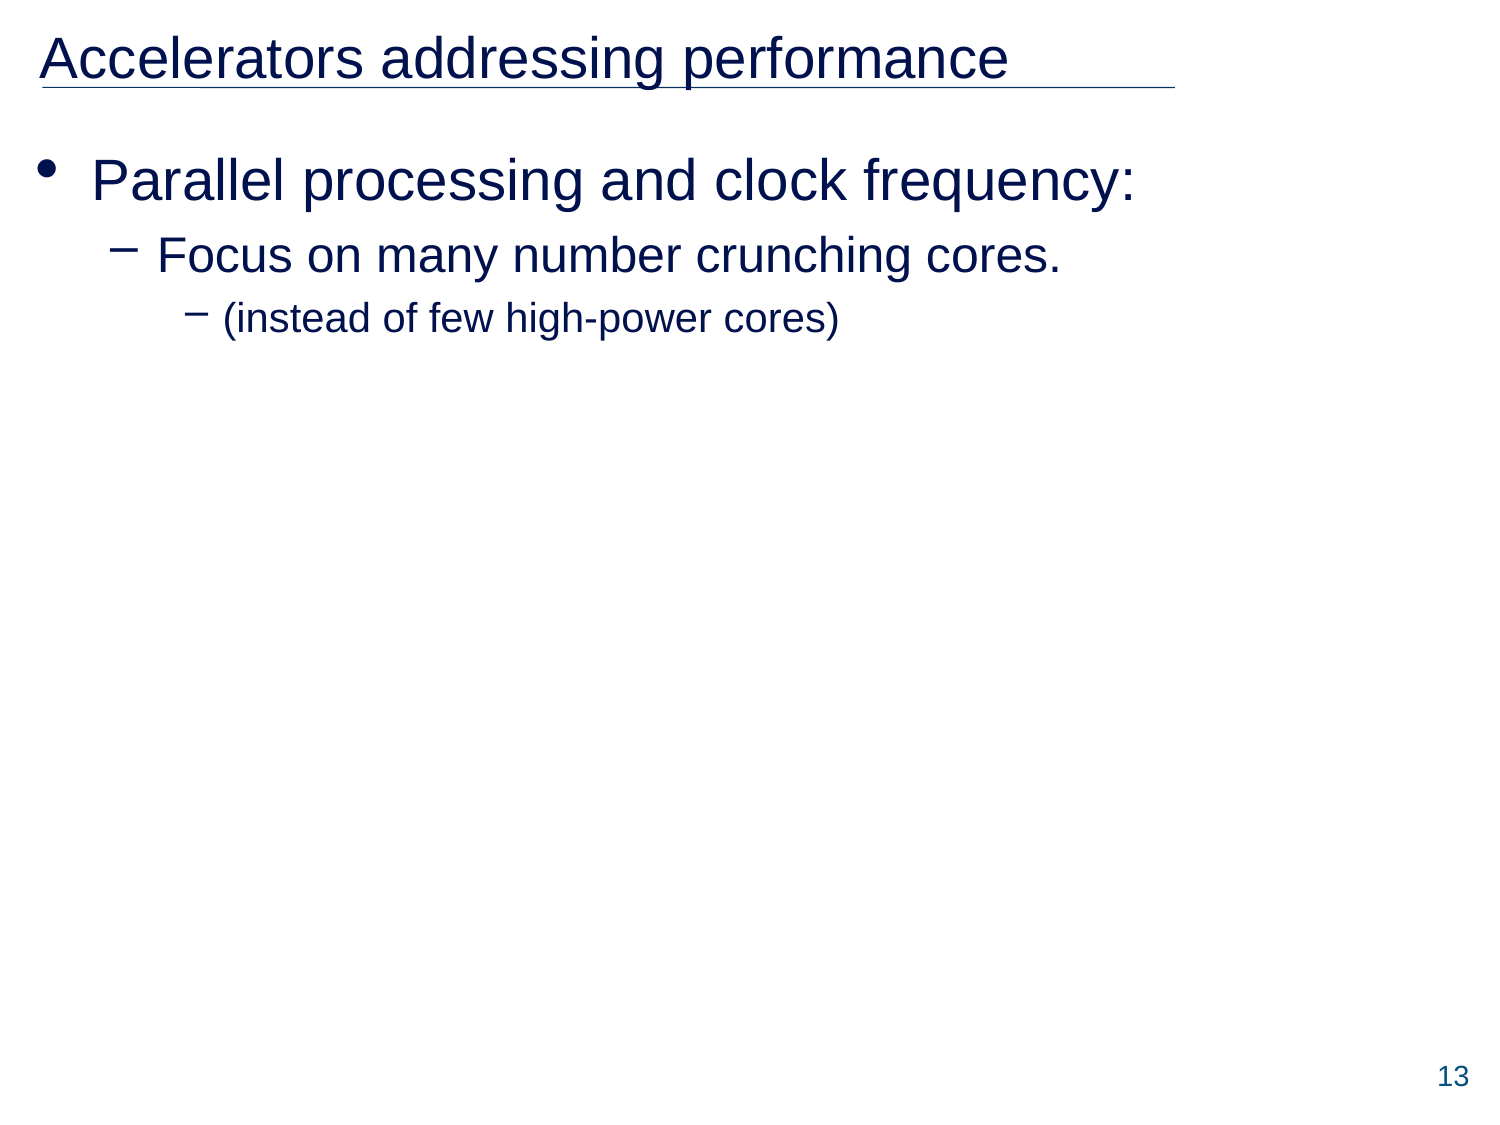

# Accelerators addressing performance
Parallel processing and clock frequency:
Focus on many number crunching cores.
(instead of few high-power cores)

13